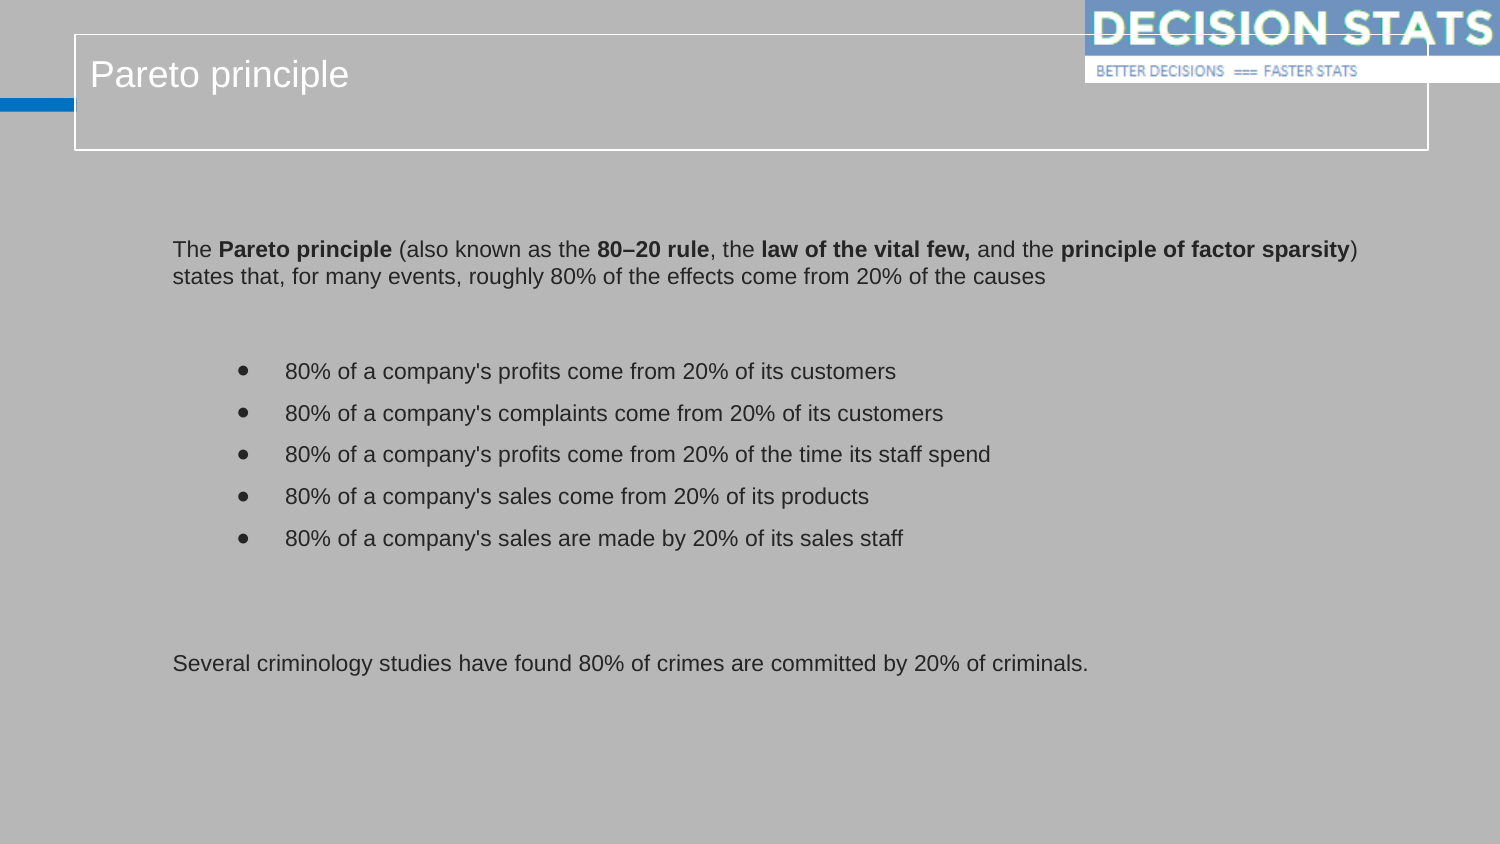

Pareto principle
The Pareto principle (also known as the 80–20 rule, the law of the vital few, and the principle of factor sparsity) states that, for many events, roughly 80% of the effects come from 20% of the causes

80% of a company's profits come from 20% of its customers
80% of a company's complaints come from 20% of its customers
80% of a company's profits come from 20% of the time its staff spend
80% of a company's sales come from 20% of its products
80% of a company's sales are made by 20% of its sales staff

Several criminology studies have found 80% of crimes are committed by 20% of criminals.